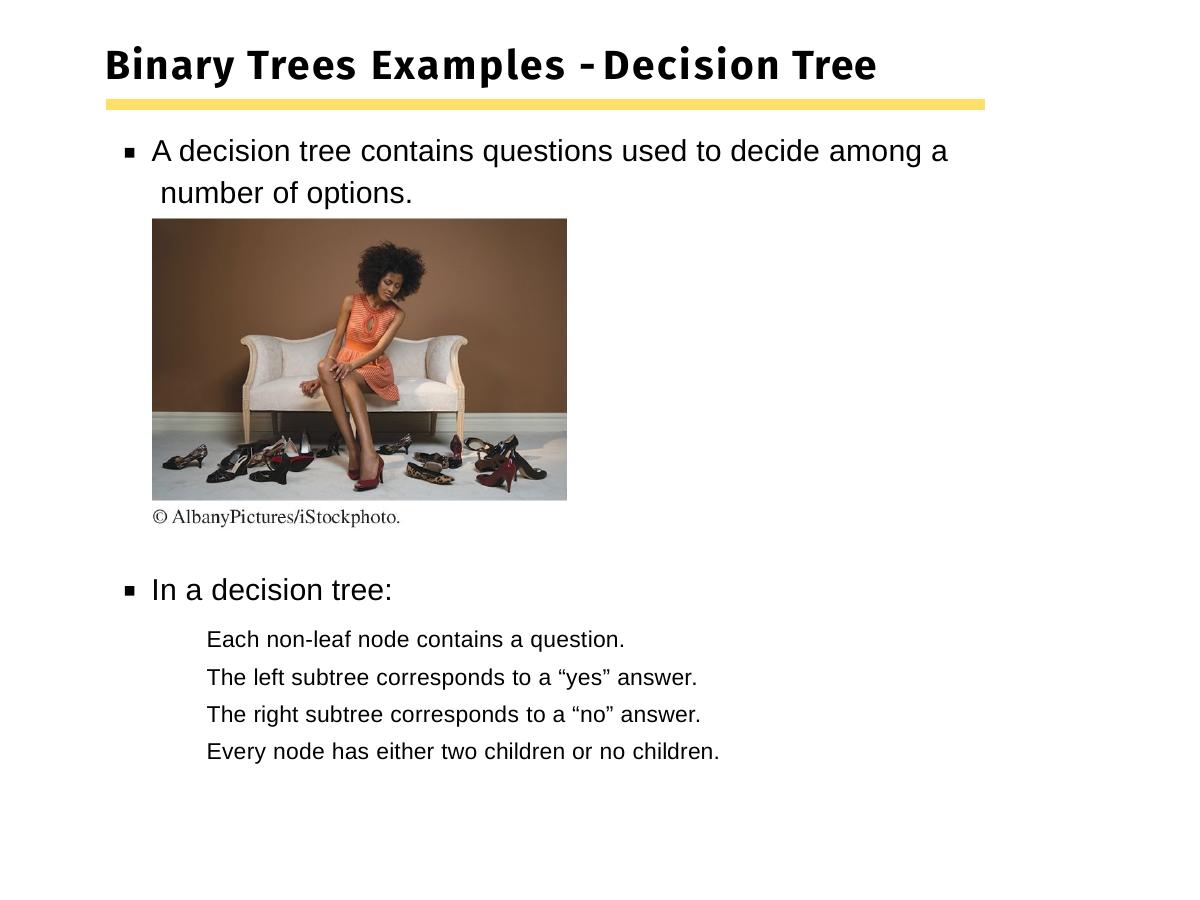

# Binary Trees Examples - Decision Tree

A decision tree contains questions used to decide among a  number of options.

In a decision tree:
Each non-leaf node contains a question.
The left subtree corresponds to a “yes” answer.  The right subtree corresponds to a “no” answer.  Every node has either two children or no children.